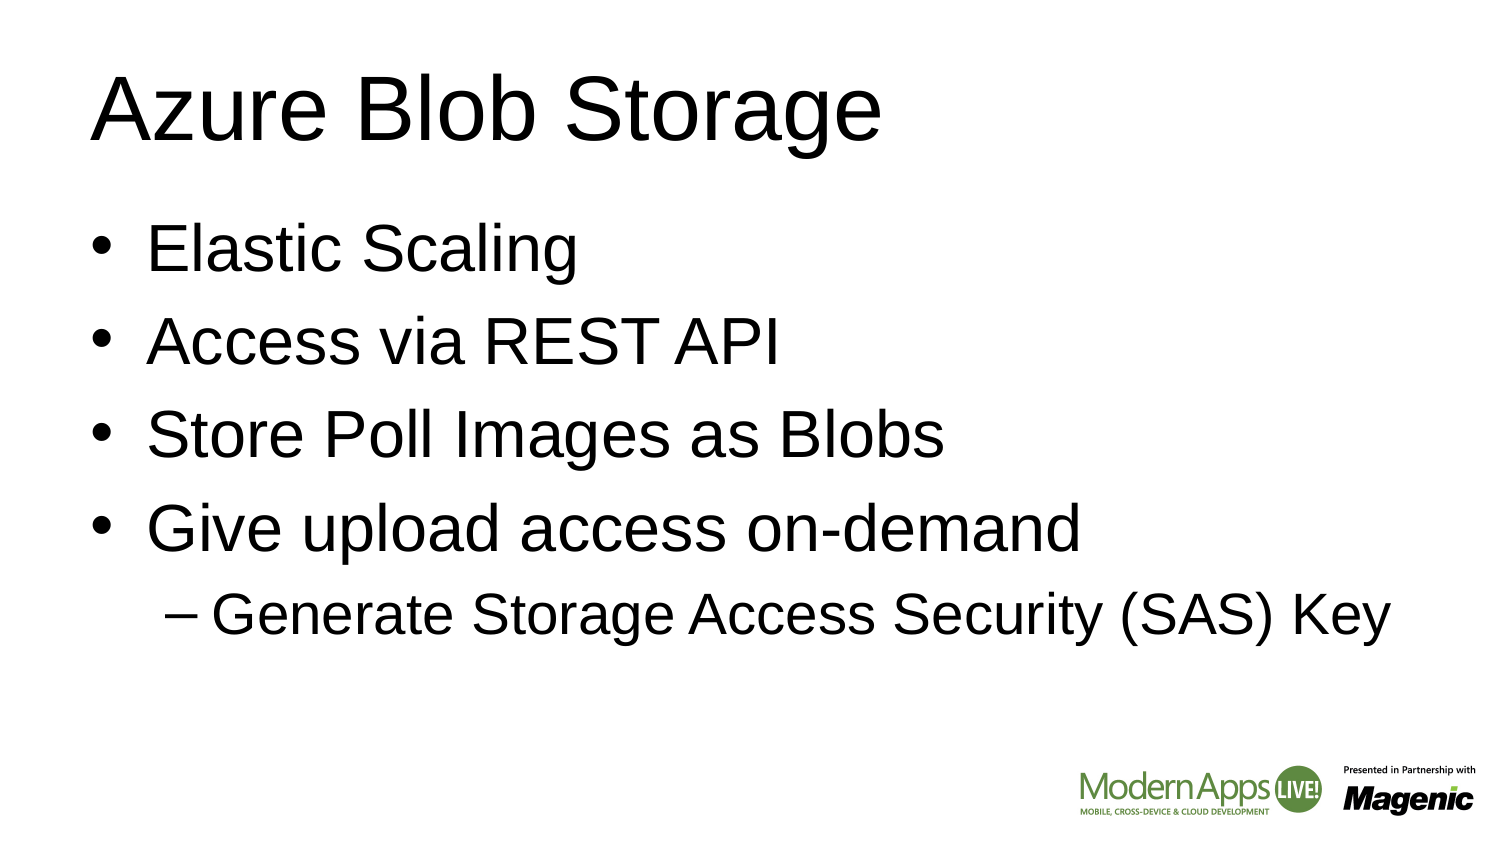

# Azure Blob Storage
Elastic Scaling
Access via REST API
Store Poll Images as Blobs
Give upload access on-demand
Generate Storage Access Security (SAS) Key